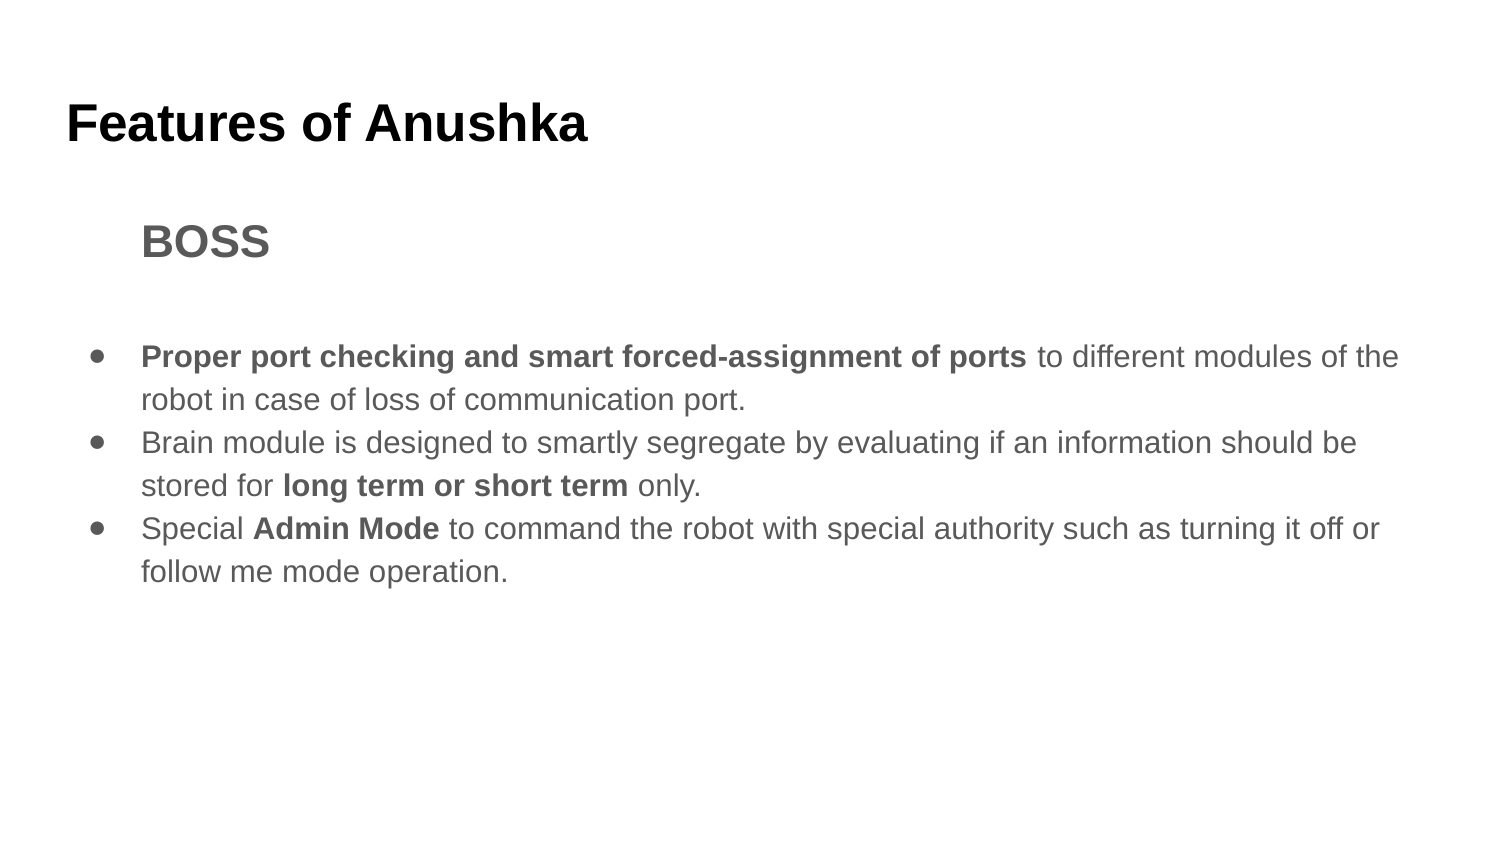

# Features of Anushka
BOSS

Proper port checking and smart forced-assignment of ports to different modules of the robot in case of loss of communication port.
Brain module is designed to smartly segregate by evaluating if an information should be stored for long term or short term only.
Special Admin Mode to command the robot with special authority such as turning it off or follow me mode operation.